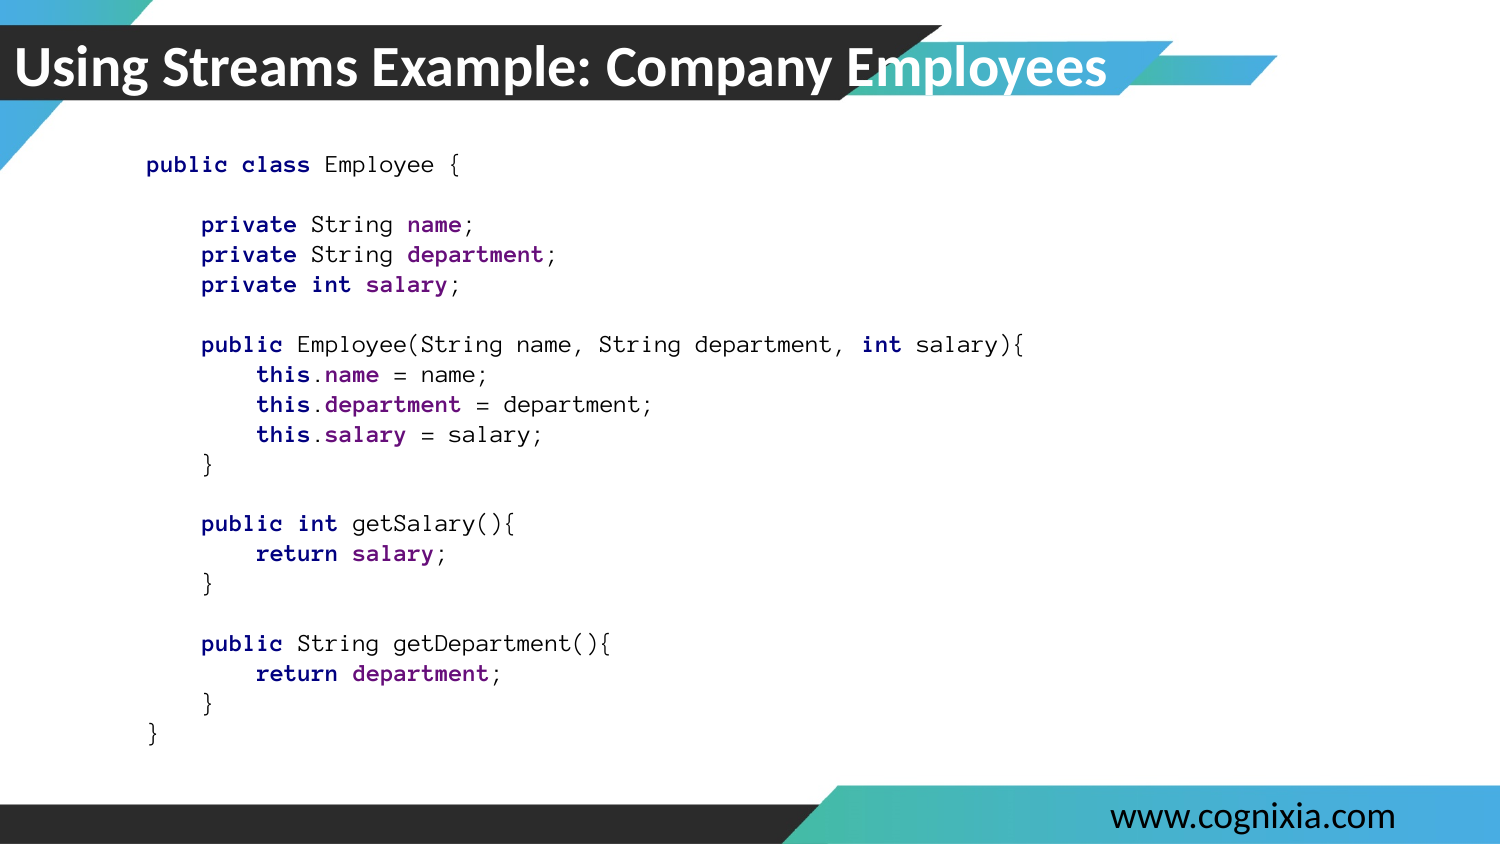

129
# Using Streams Example: Company Employees
public class Employee {
    private String name;
    private String department;
    private int salary;
    public Employee(String name, String department, int salary){
        this.name = name;
        this.department = department;
        this.salary = salary;
    }
    public int getSalary(){
        return salary;
    }
    public String getDepartment(){
        return department;
    }
}